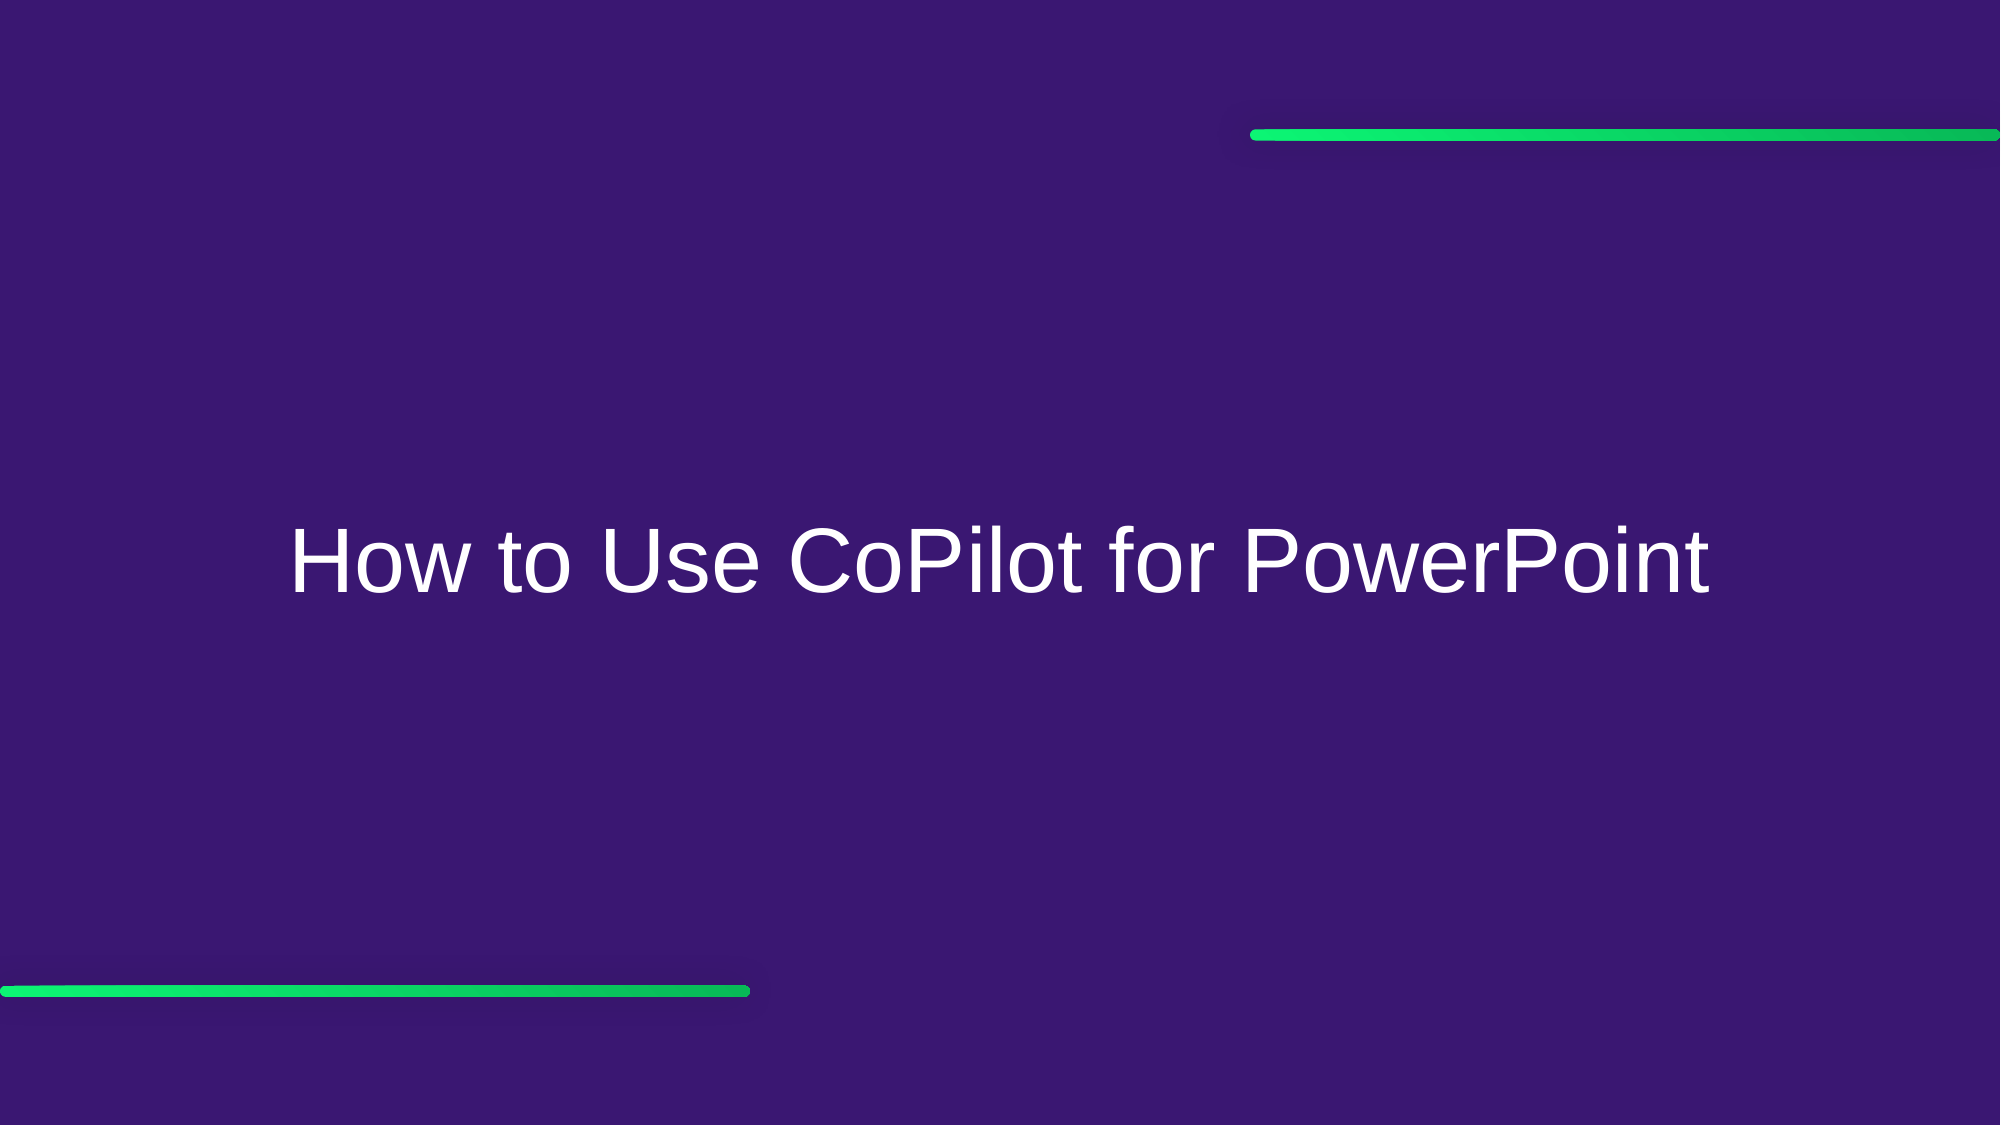

# How to Use CoPilot for PowerPoint